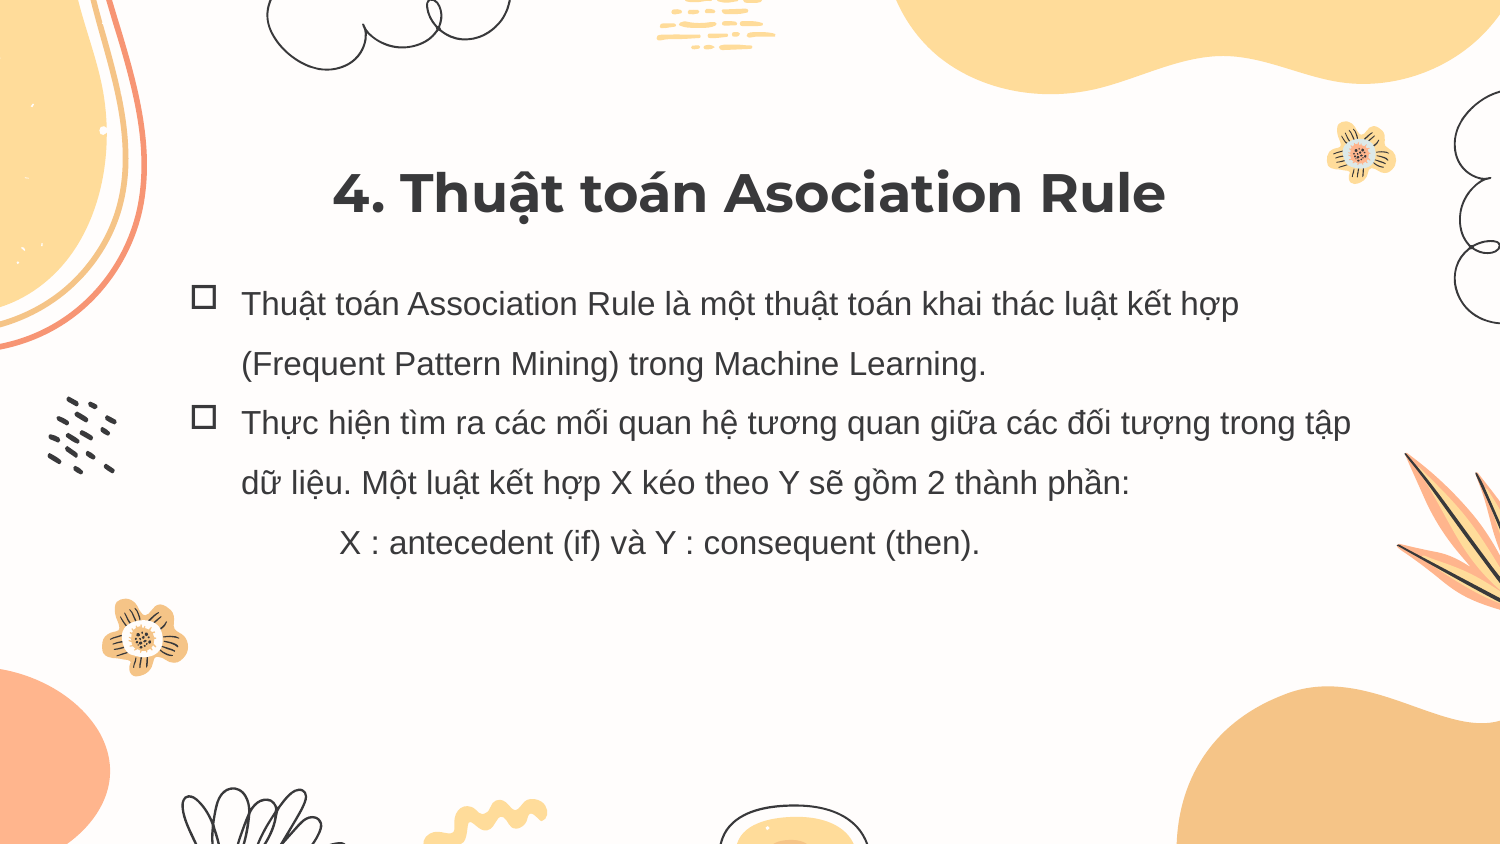

# 4. Thuật toán Asociation Rule
Thuật toán Association Rule là một thuật toán khai thác luật kết hợp (Frequent Pattern Mining) trong Machine Learning.
Thực hiện tìm ra các mối quan hệ tương quan giữa các đối tượng trong tập dữ liệu. Một luật kết hợp X kéo theo Y sẽ gồm 2 thành phần:
	X : antecedent (if) và Y : consequent (then).